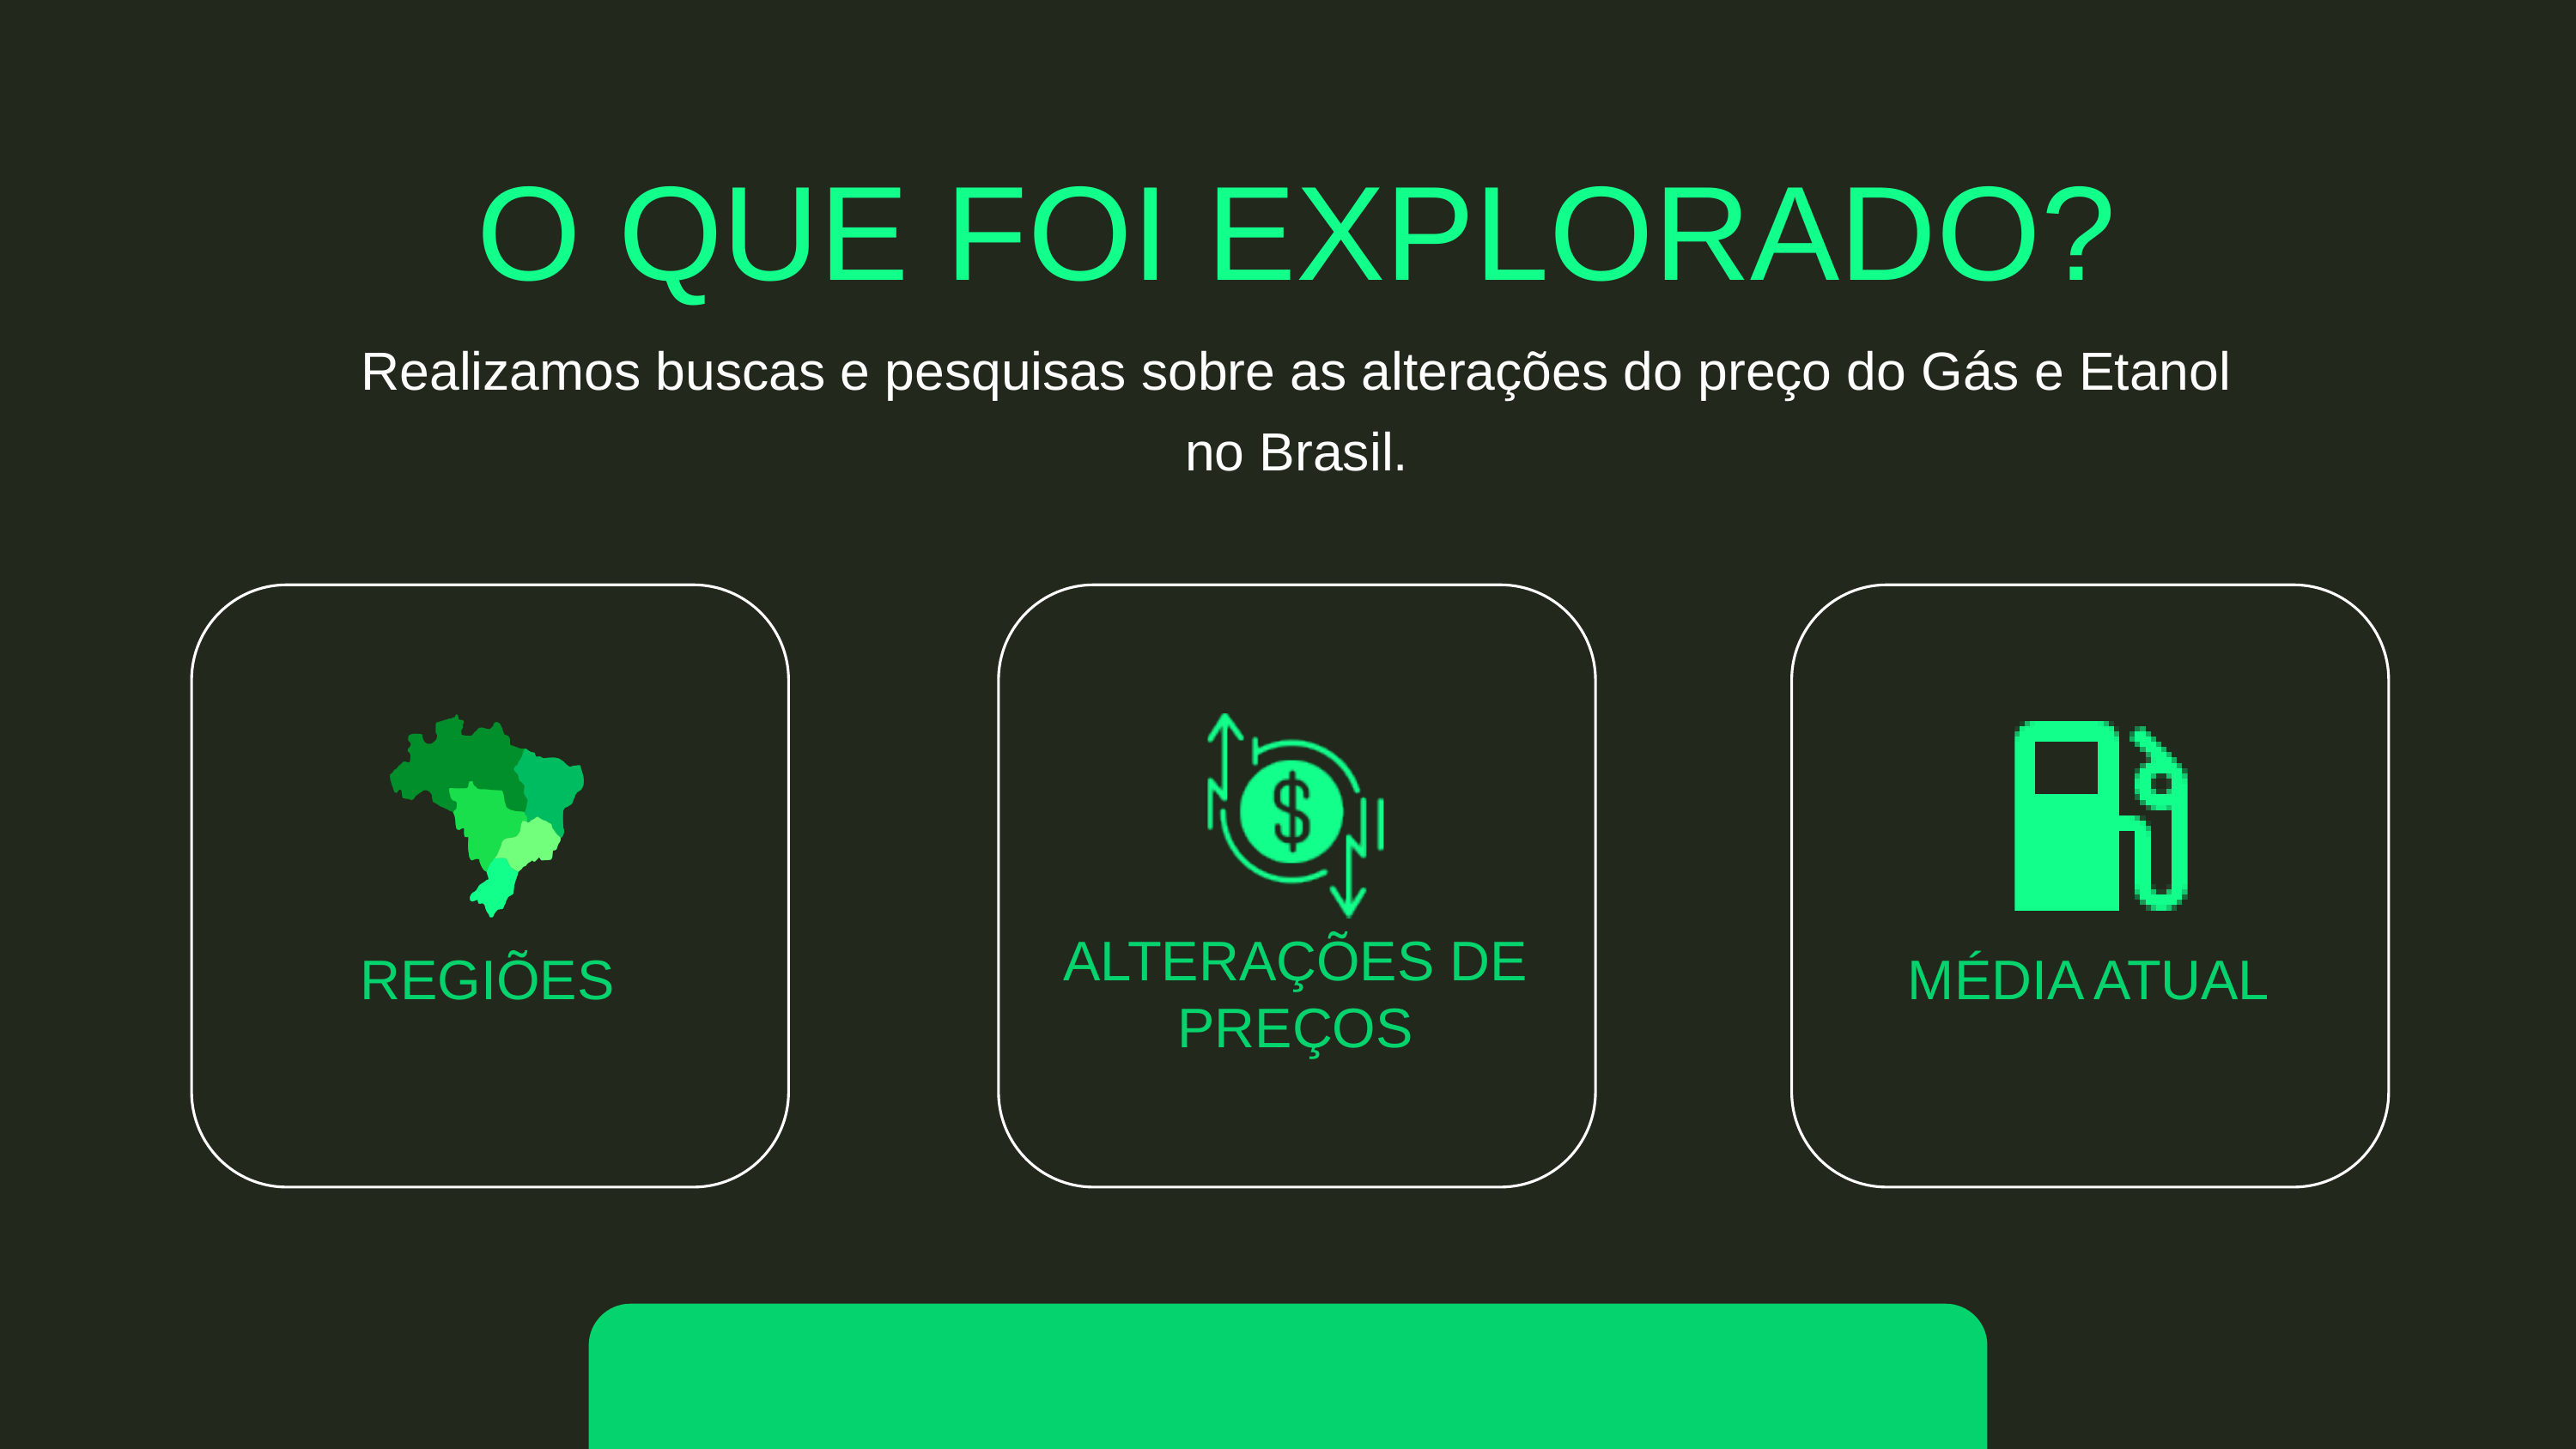

O QUE FOI EXPLORADO?
Realizamos buscas e pesquisas sobre as alterações do preço do Gás e Etanol no Brasil.

ALTERAÇÕES DE PREÇOS
REGIÕES
MÉDIA ATUAL